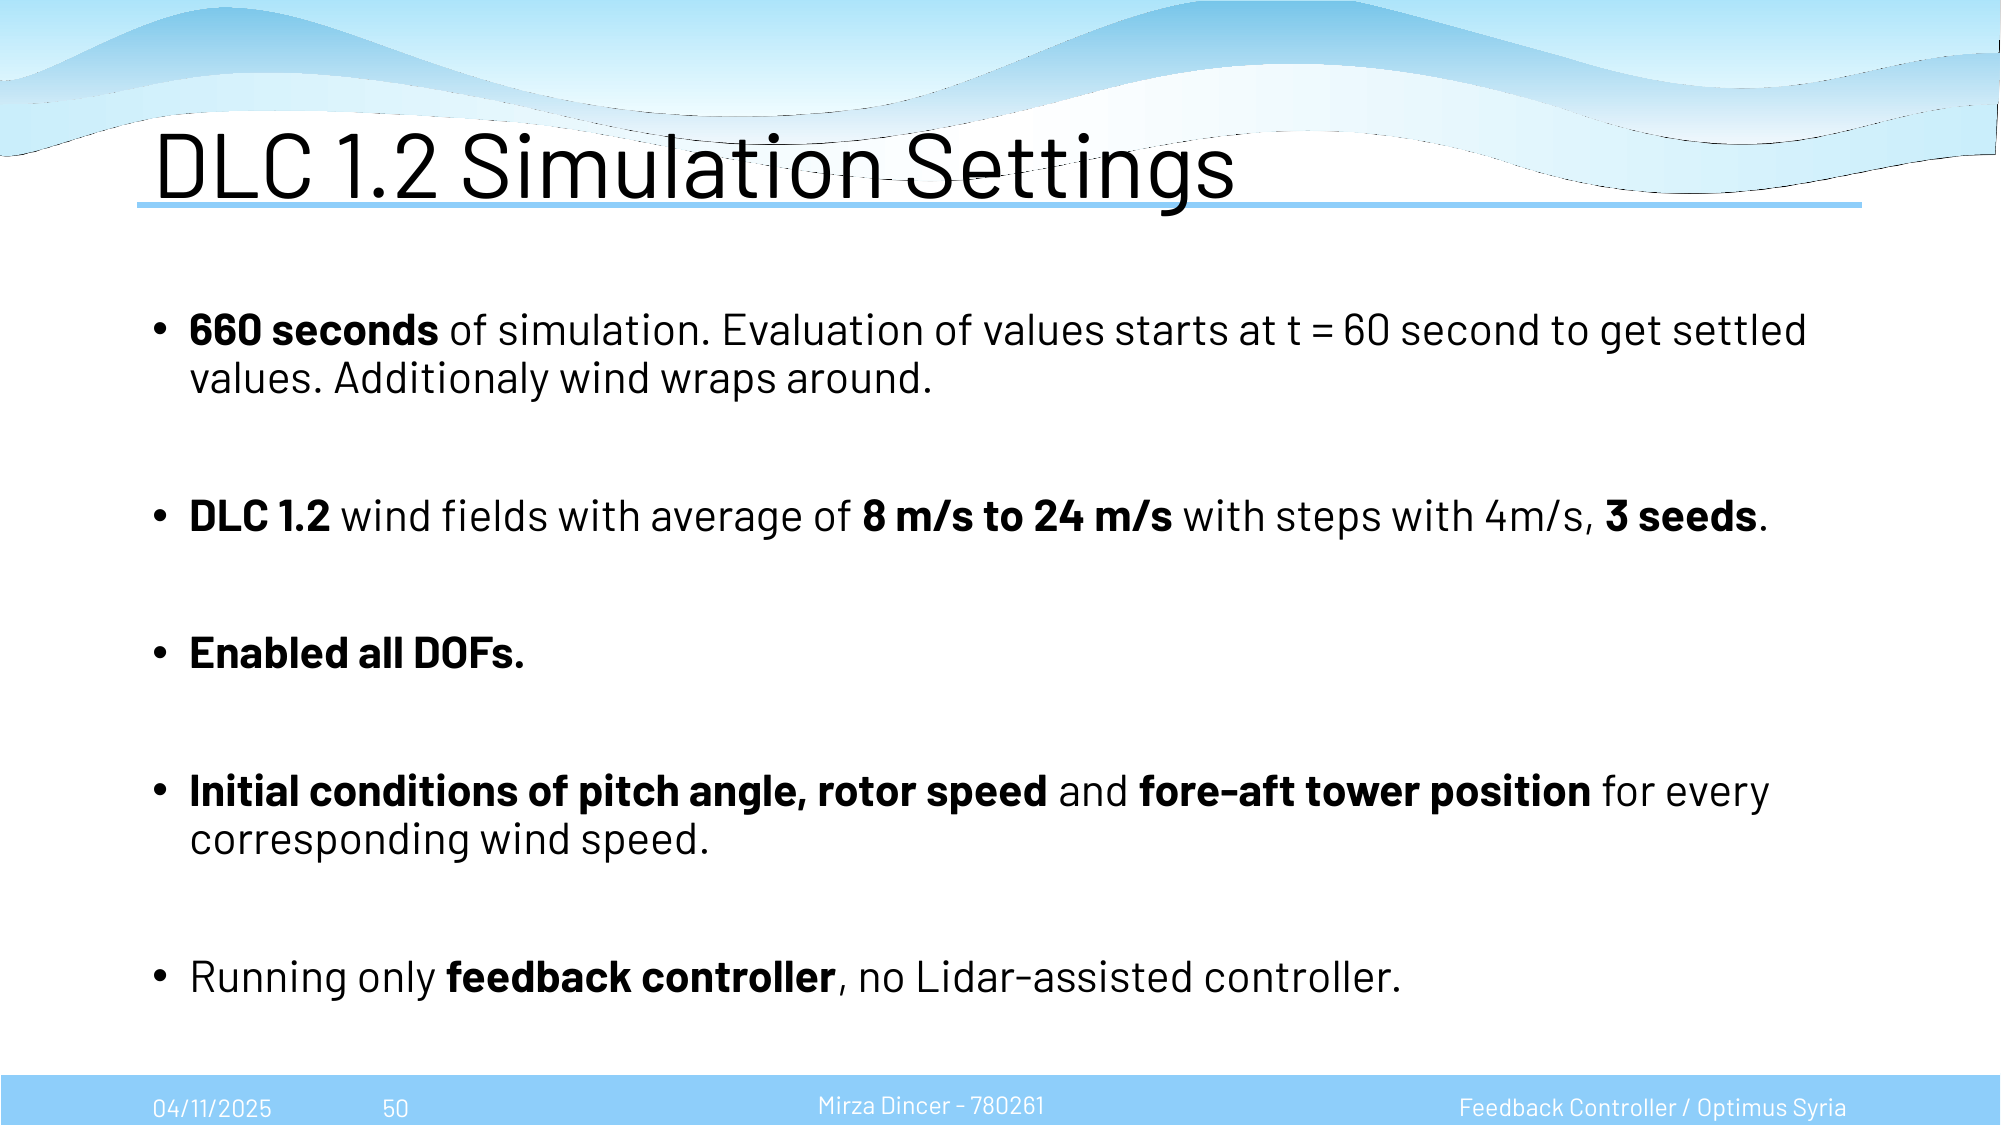

# DLC 1.2 Simulation Settings
660 seconds of simulation. Evaluation of values starts at t = 60 second to get settled values. Additionaly wind wraps around.

DLC 1.2 wind fields with average of 8 m/s to 24 m/s with steps with 4m/s, 3 seeds.

Enabled all DOFs.

Initial conditions of pitch angle, rotor speed and fore-aft tower position for every corresponding wind speed.

Running only feedback controller, no Lidar-assisted controller.

Mirza Dincer - 780261
Feedback Controller / Optimus Syria
04/11/2025
50